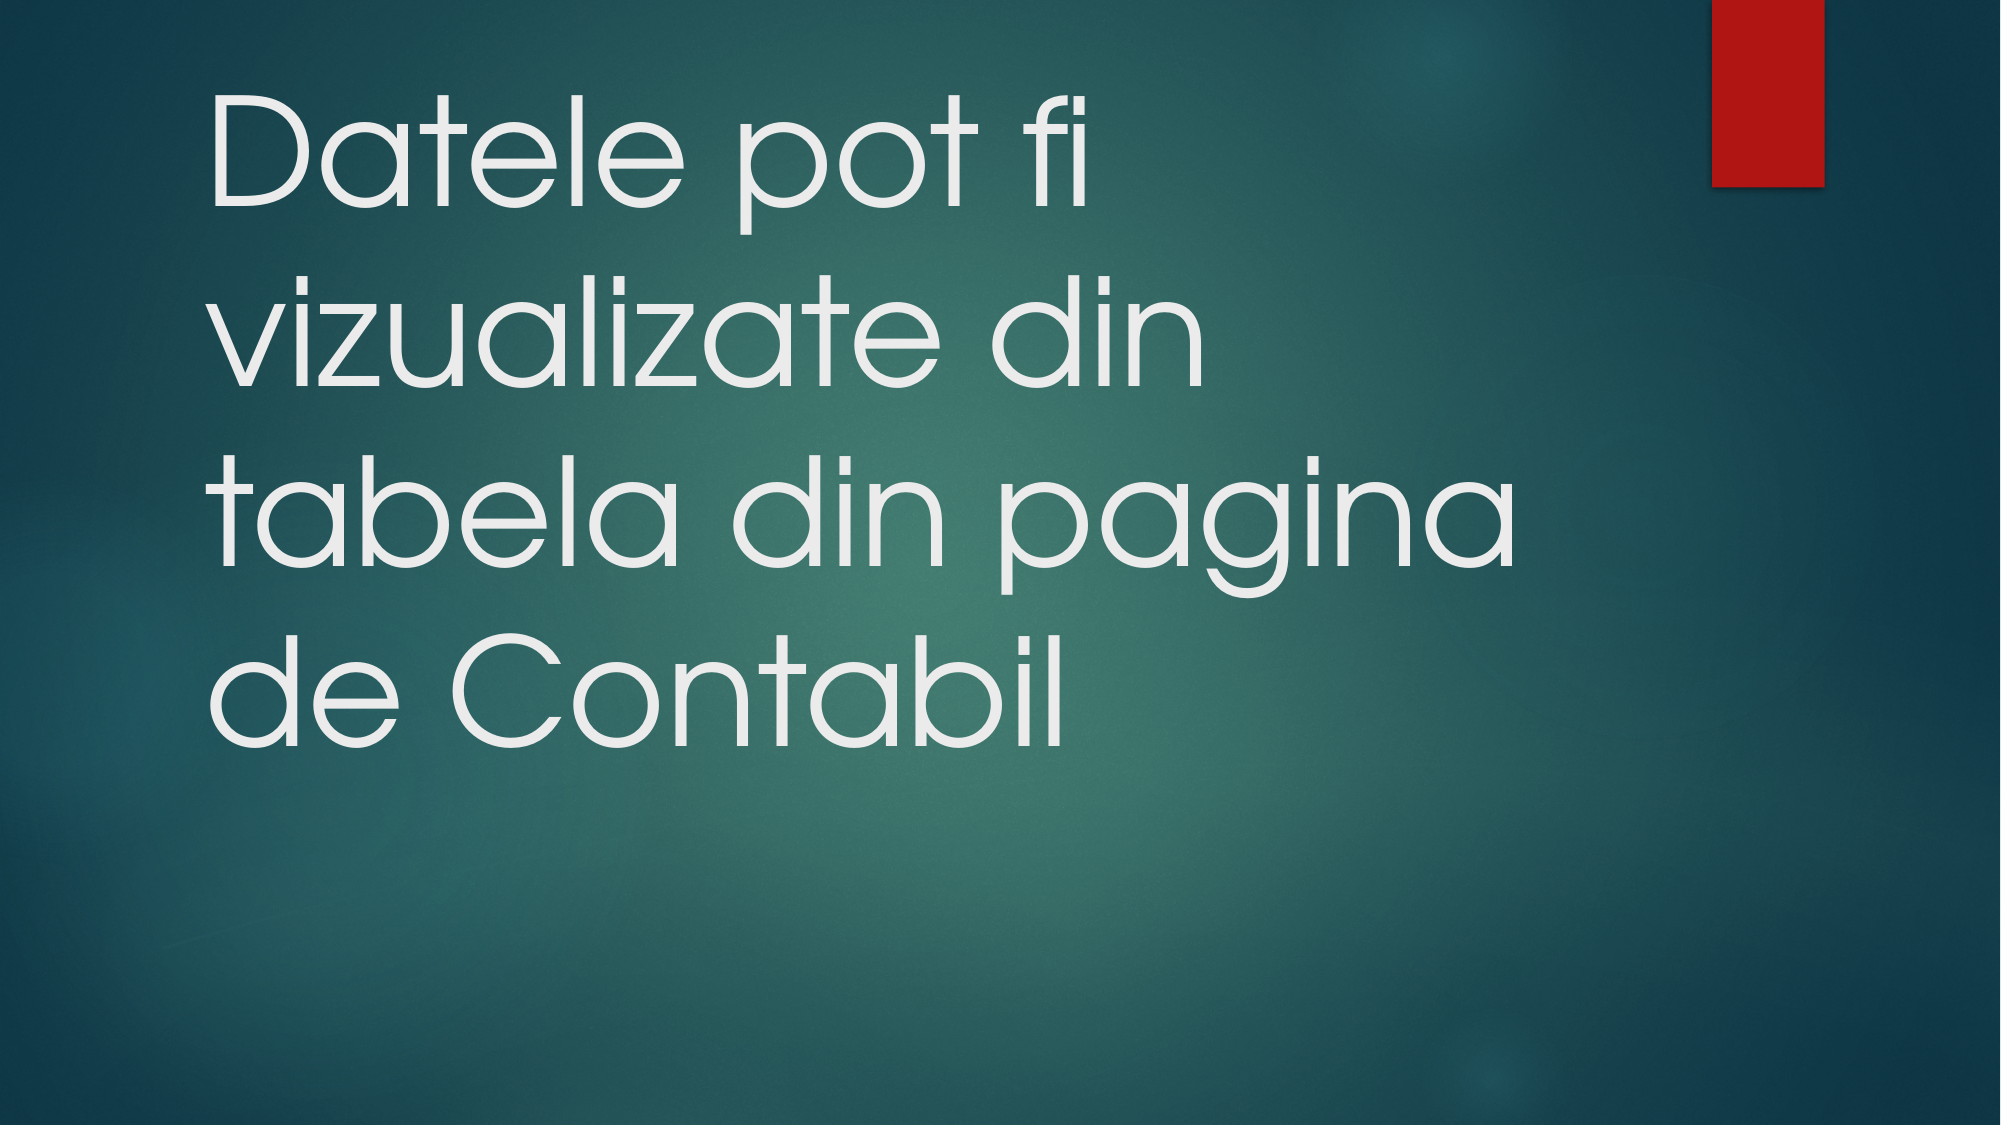

# Datele pot fi vizualizate din tabela din pagina de Contabil